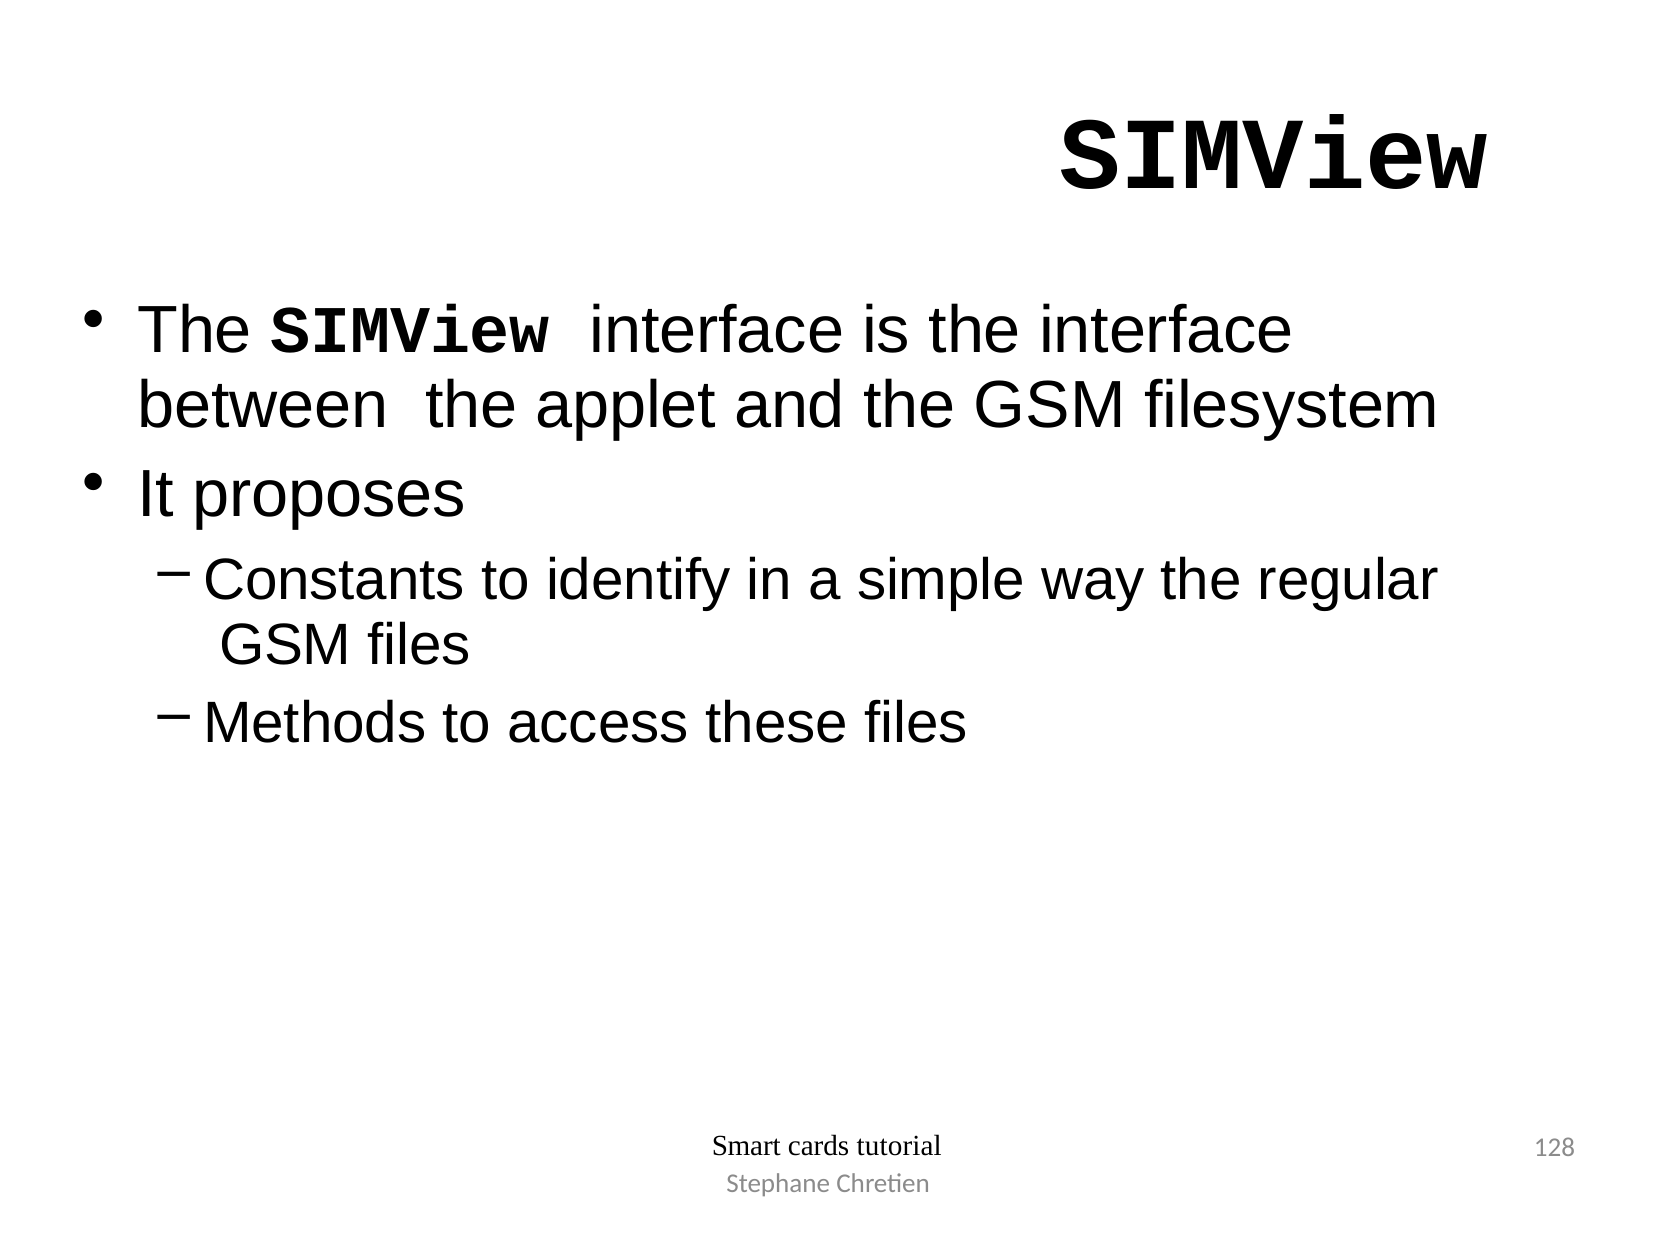

# SIMView
The SIMView interface is the interface between  the applet and the GSM filesystem
It proposes
Constants to identify in a simple way the regular  GSM files
Methods to access these files
128
Smart cards tutorial
Stephane Chretien